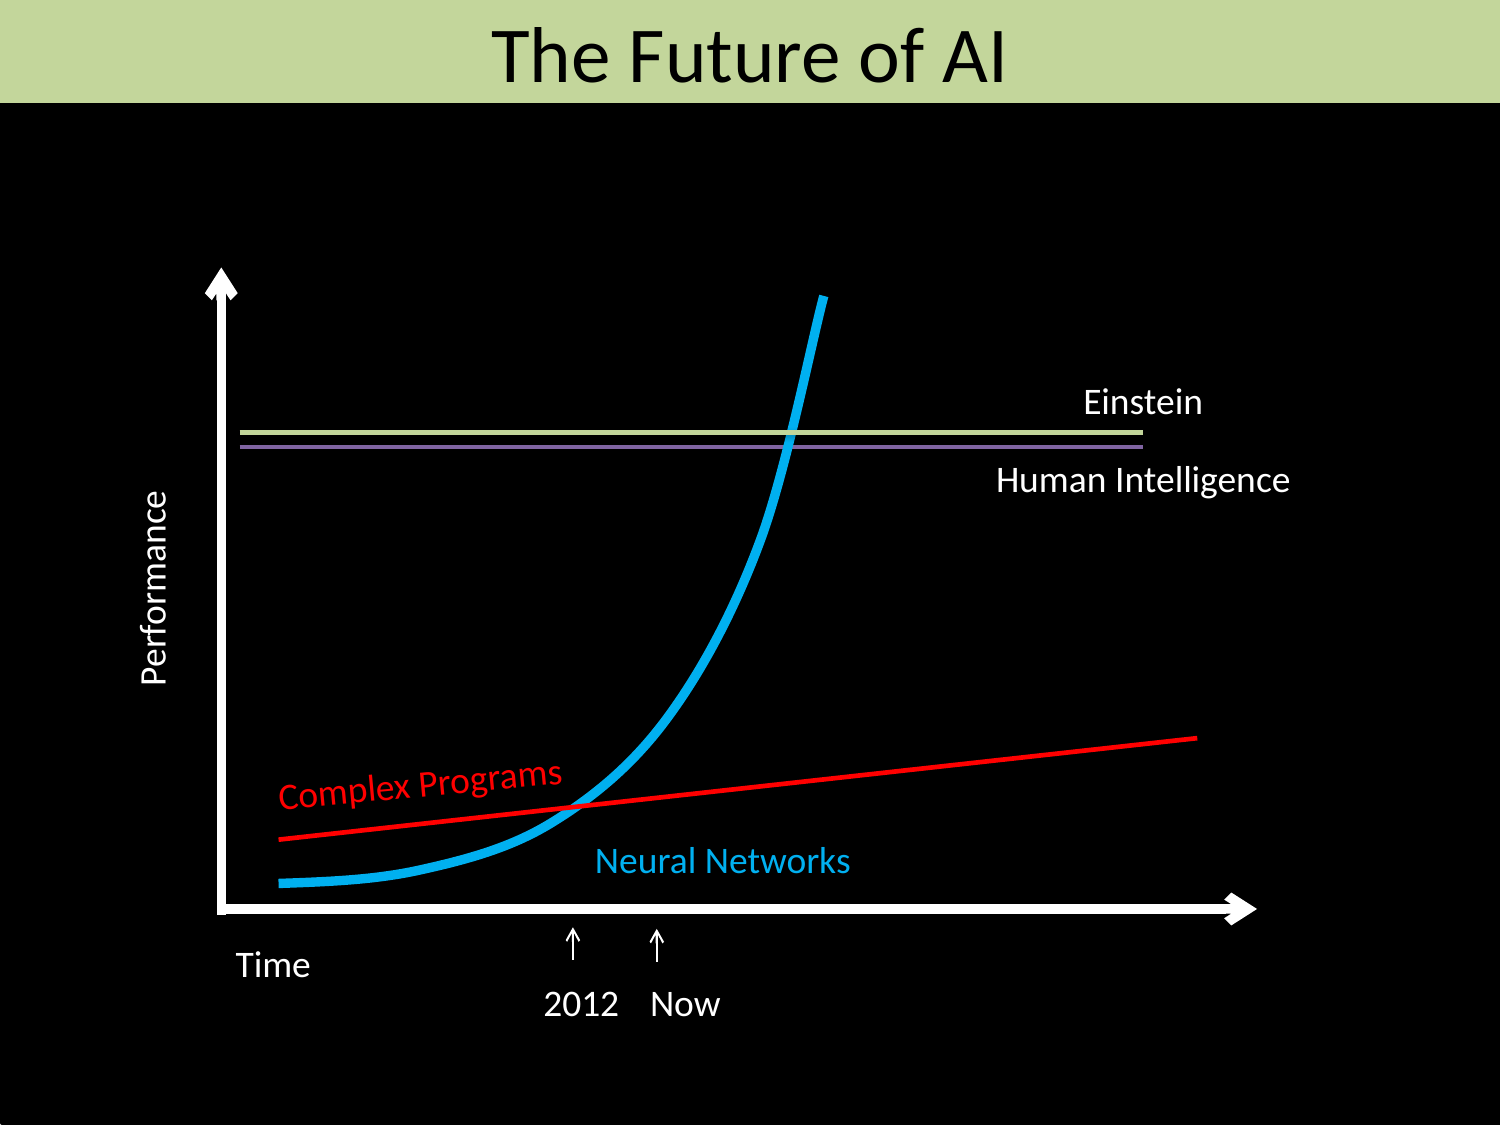

The Future of AI

Einstein
Human Intelligence
Performance
Complex Programs

Neural Networks
Time
Now
2012